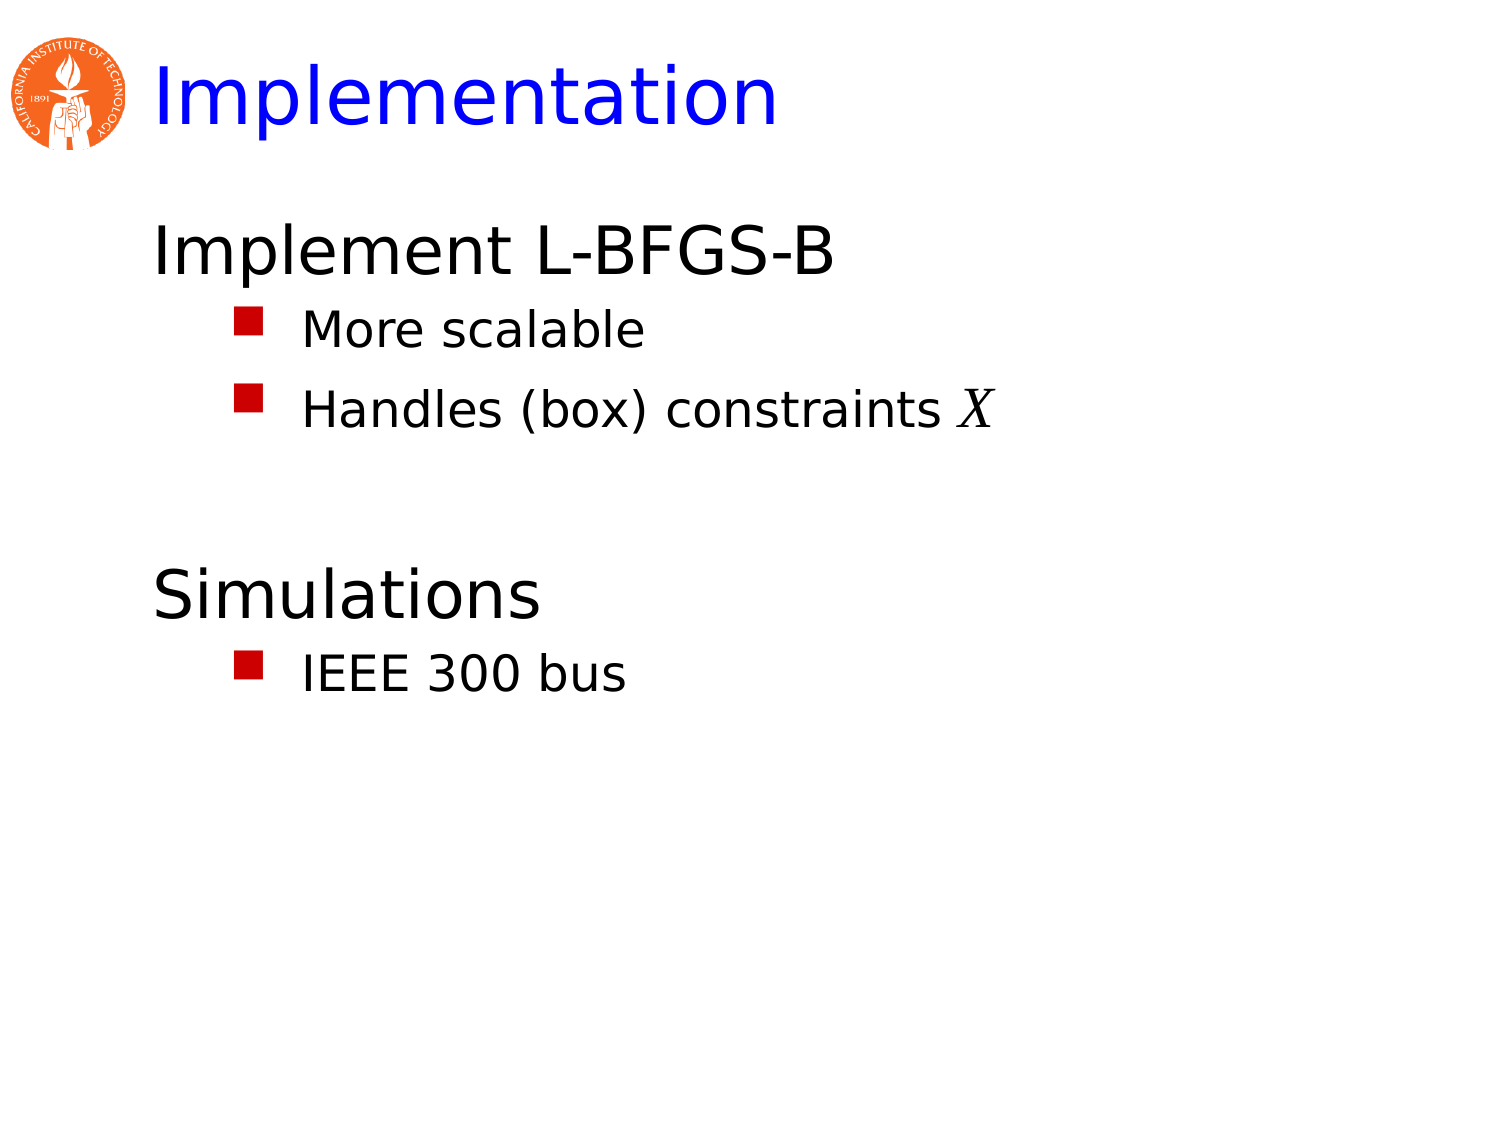

# Implementation
Implement L-BFGS-B
More scalable
Handles (box) constraints X

Simulations
IEEE 300 bus